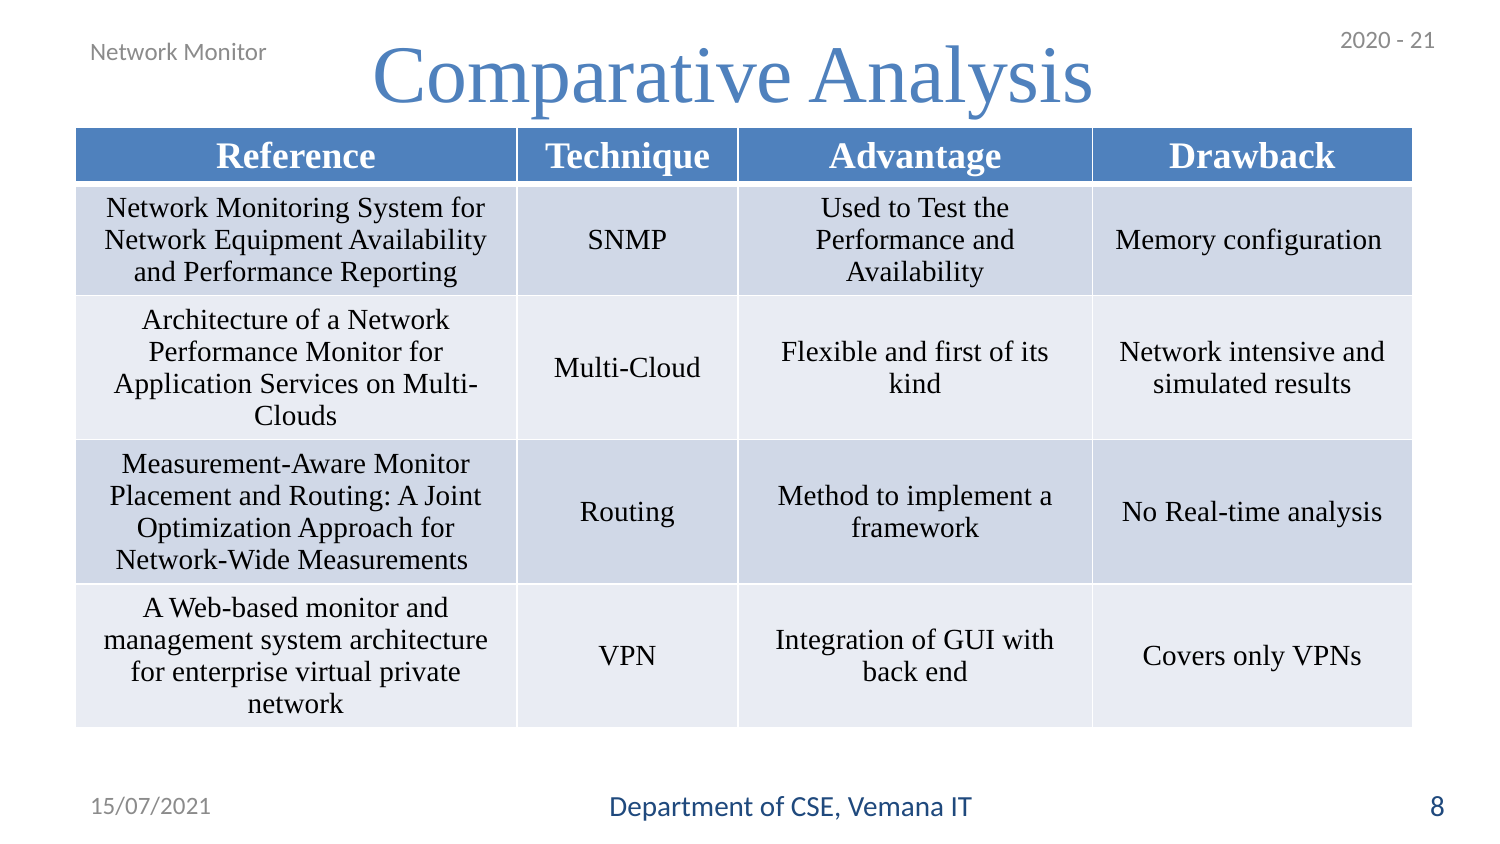

2020 - 21
# Comparative Analysis
Network Monitor
| Reference | Technique | Advantage | Drawback |
| --- | --- | --- | --- |
| Network Monitoring System for Network Equipment Availability and Performance Reporting | SNMP | Used to Test the Performance and Availability | Memory configuration |
| Architecture of a Network Performance Monitor for Application Services on Multi-Clouds | Multi-Cloud | Flexible and first of its kind | Network intensive and simulated results |
| Measurement-Aware Monitor Placement and Routing: A Joint Optimization Approach for Network-Wide Measurements | Routing | Method to implement a framework | No Real-time analysis |
| A Web-based monitor and management system architecture for enterprise virtual private network | VPN | Integration of GUI with back end | Covers only VPNs |
15/07/2021
Department of CSE, Vemana IT
8